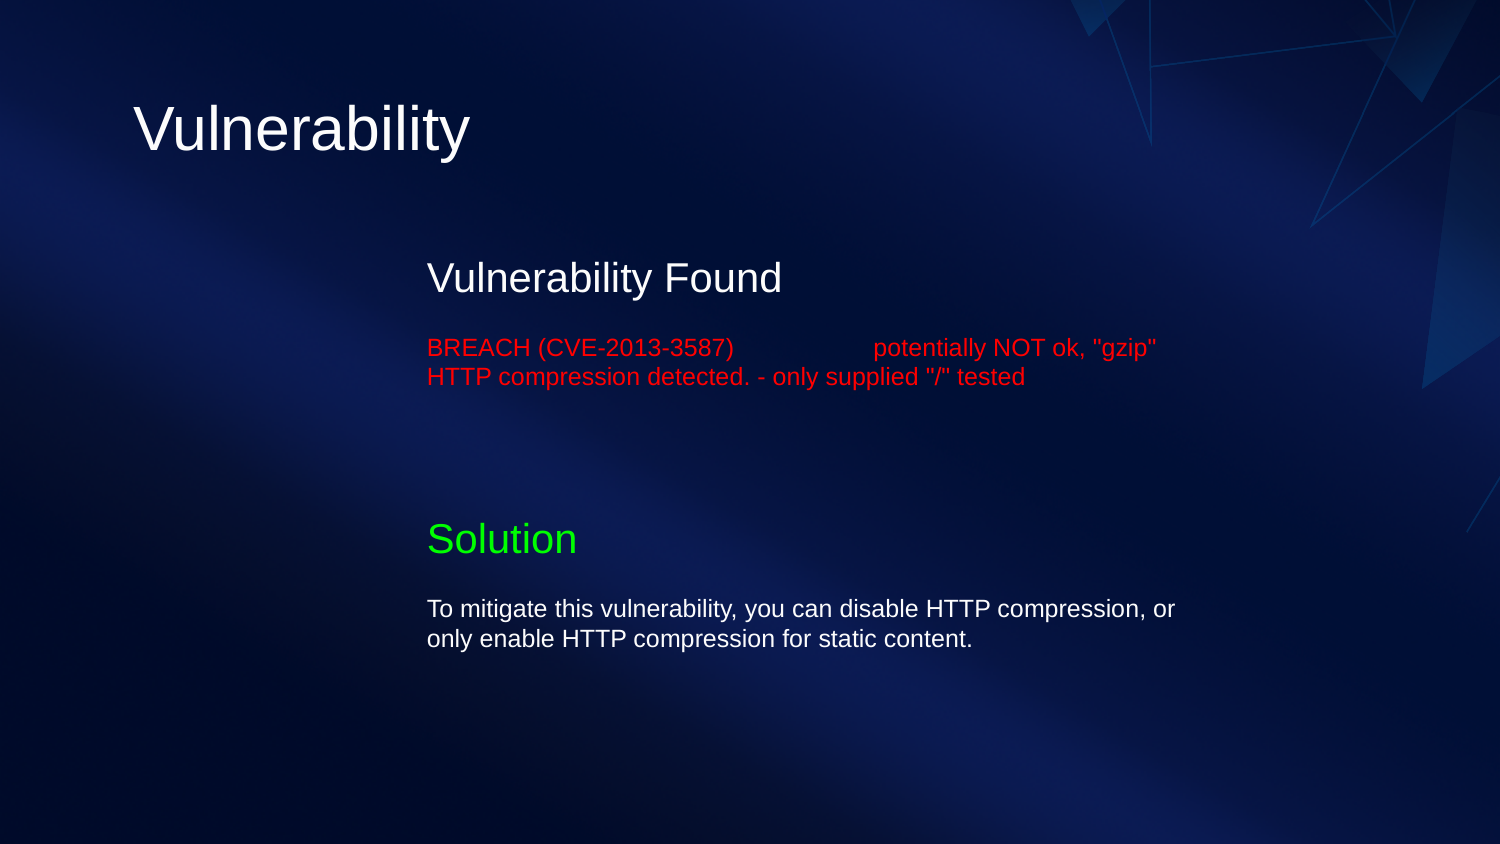

# Vulnerability
Vulnerability Found
BREACH (CVE-2013-3587)                    potentially NOT ok, "gzip" HTTP compression detected. - only supplied "/" tested
Solution
To mitigate this vulnerability, you can disable HTTP compression, or only enable HTTP compression for static content.